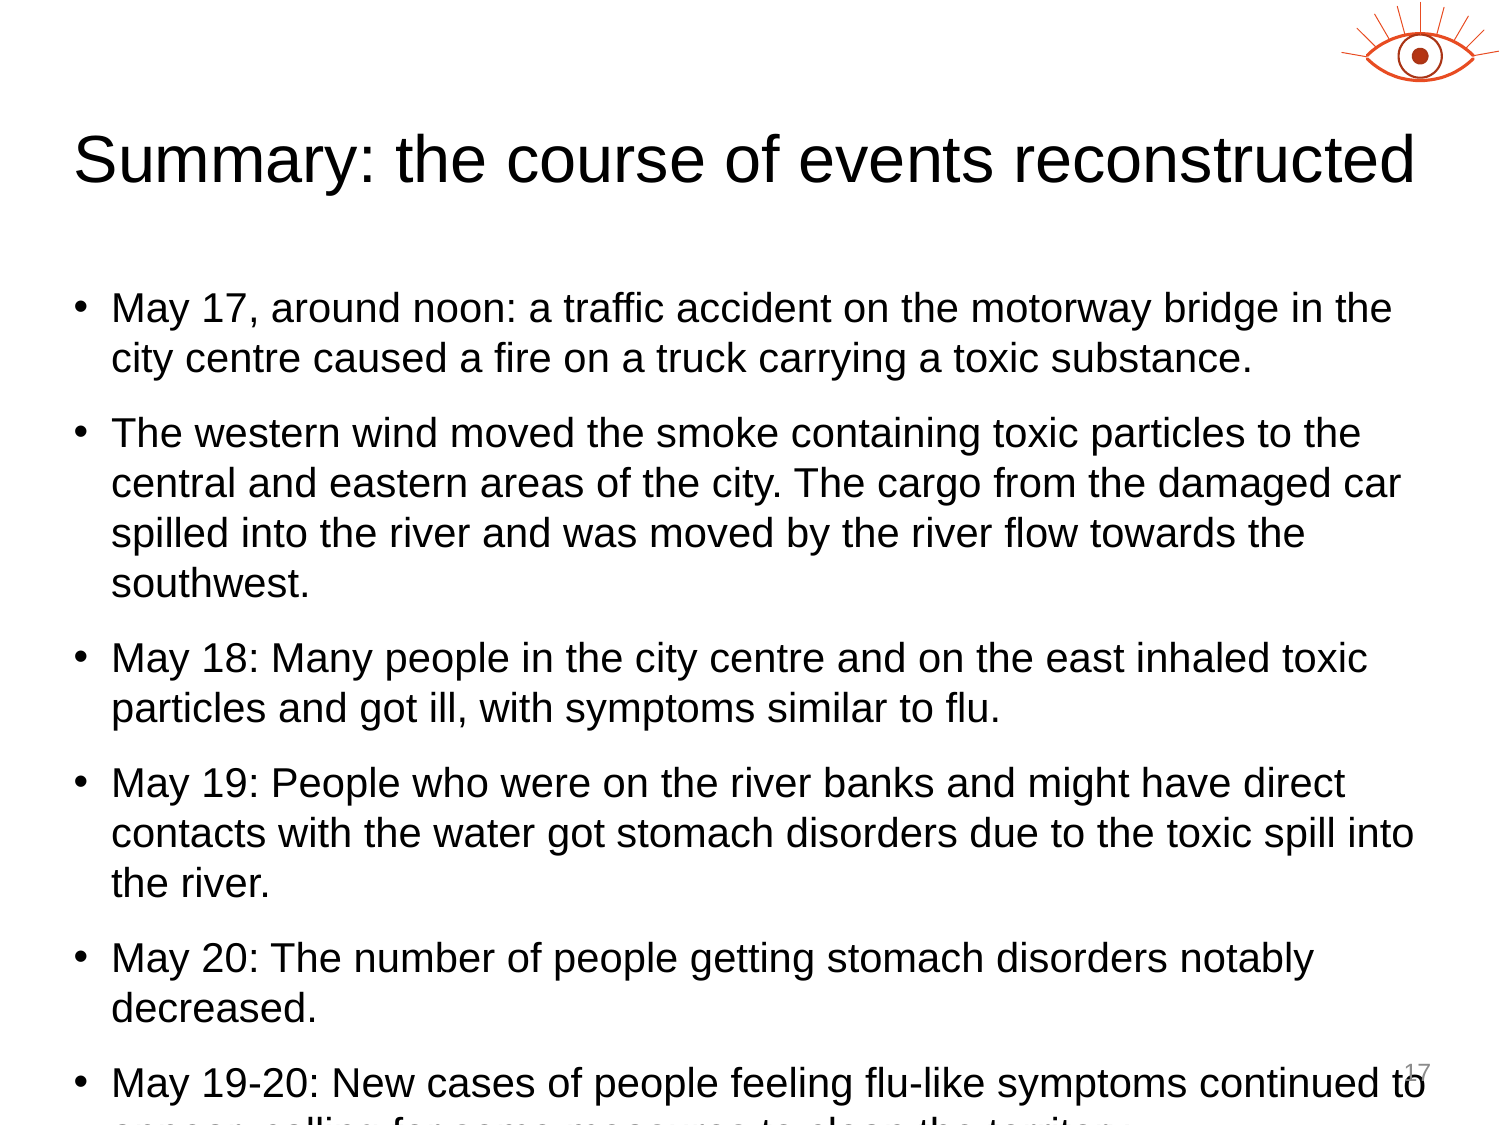

# Summary: the course of events reconstructed
May 17, around noon: a traffic accident on the motorway bridge in the city centre caused a fire on a truck carrying a toxic substance.
The western wind moved the smoke containing toxic particles to the central and eastern areas of the city. The cargo from the damaged car spilled into the river and was moved by the river flow towards the southwest.
May 18: Many people in the city centre and on the east inhaled toxic particles and got ill, with symptoms similar to flu.
May 19: People who were on the river banks and might have direct contacts with the water got stomach disorders due to the toxic spill into the river.
May 20: The number of people getting stomach disorders notably decreased.
May 19-20: New cases of people feeling flu-like symptoms continued to appear, calling for some measures to clean the territory.
17